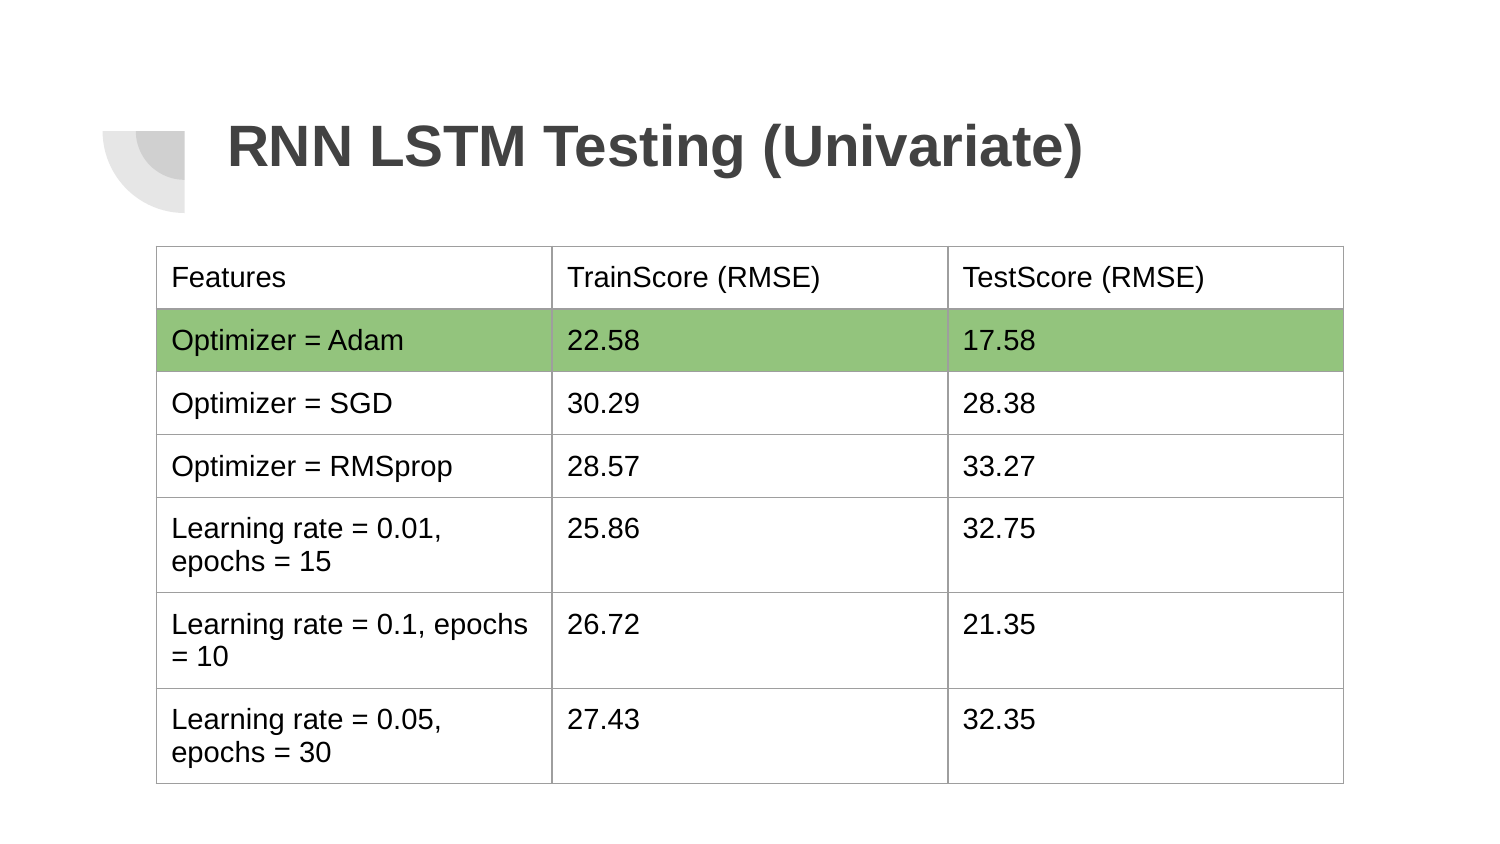

# RNN LSTM Testing (Univariate)
| Features | TrainScore (RMSE) | TestScore (RMSE) |
| --- | --- | --- |
| Optimizer = Adam | 22.58 | 17.58 |
| Optimizer = SGD | 30.29 | 28.38 |
| Optimizer = RMSprop | 28.57 | 33.27 |
| Learning rate = 0.01, epochs = 15 | 25.86 | 32.75 |
| Learning rate = 0.1, epochs = 10 | 26.72 | 21.35 |
| Learning rate = 0.05, epochs = 30 | 27.43 | 32.35 |